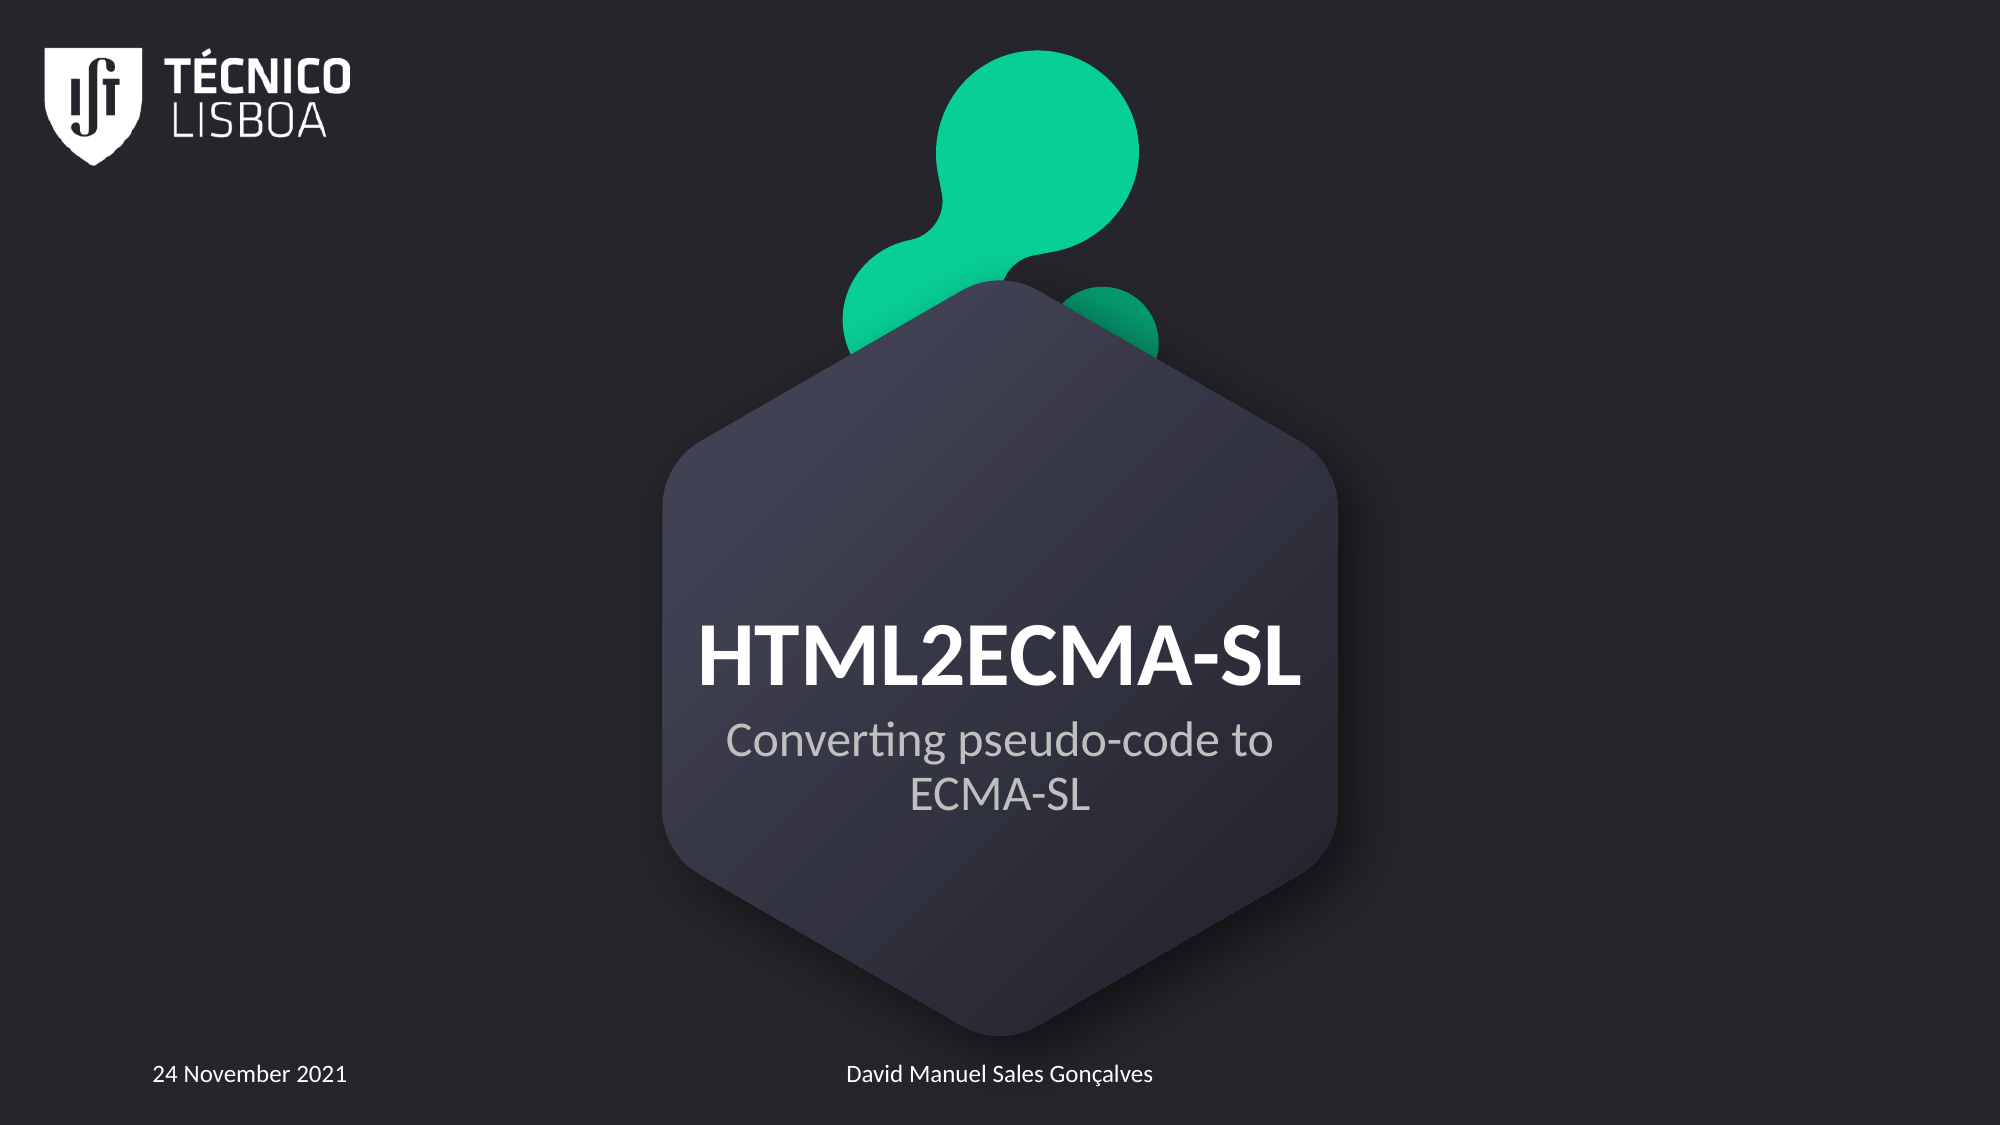

# HTML2ECMA-SL
Converting pseudo-code to ECMA-SL
24 November 2021
David Manuel Sales Gonçalves
48